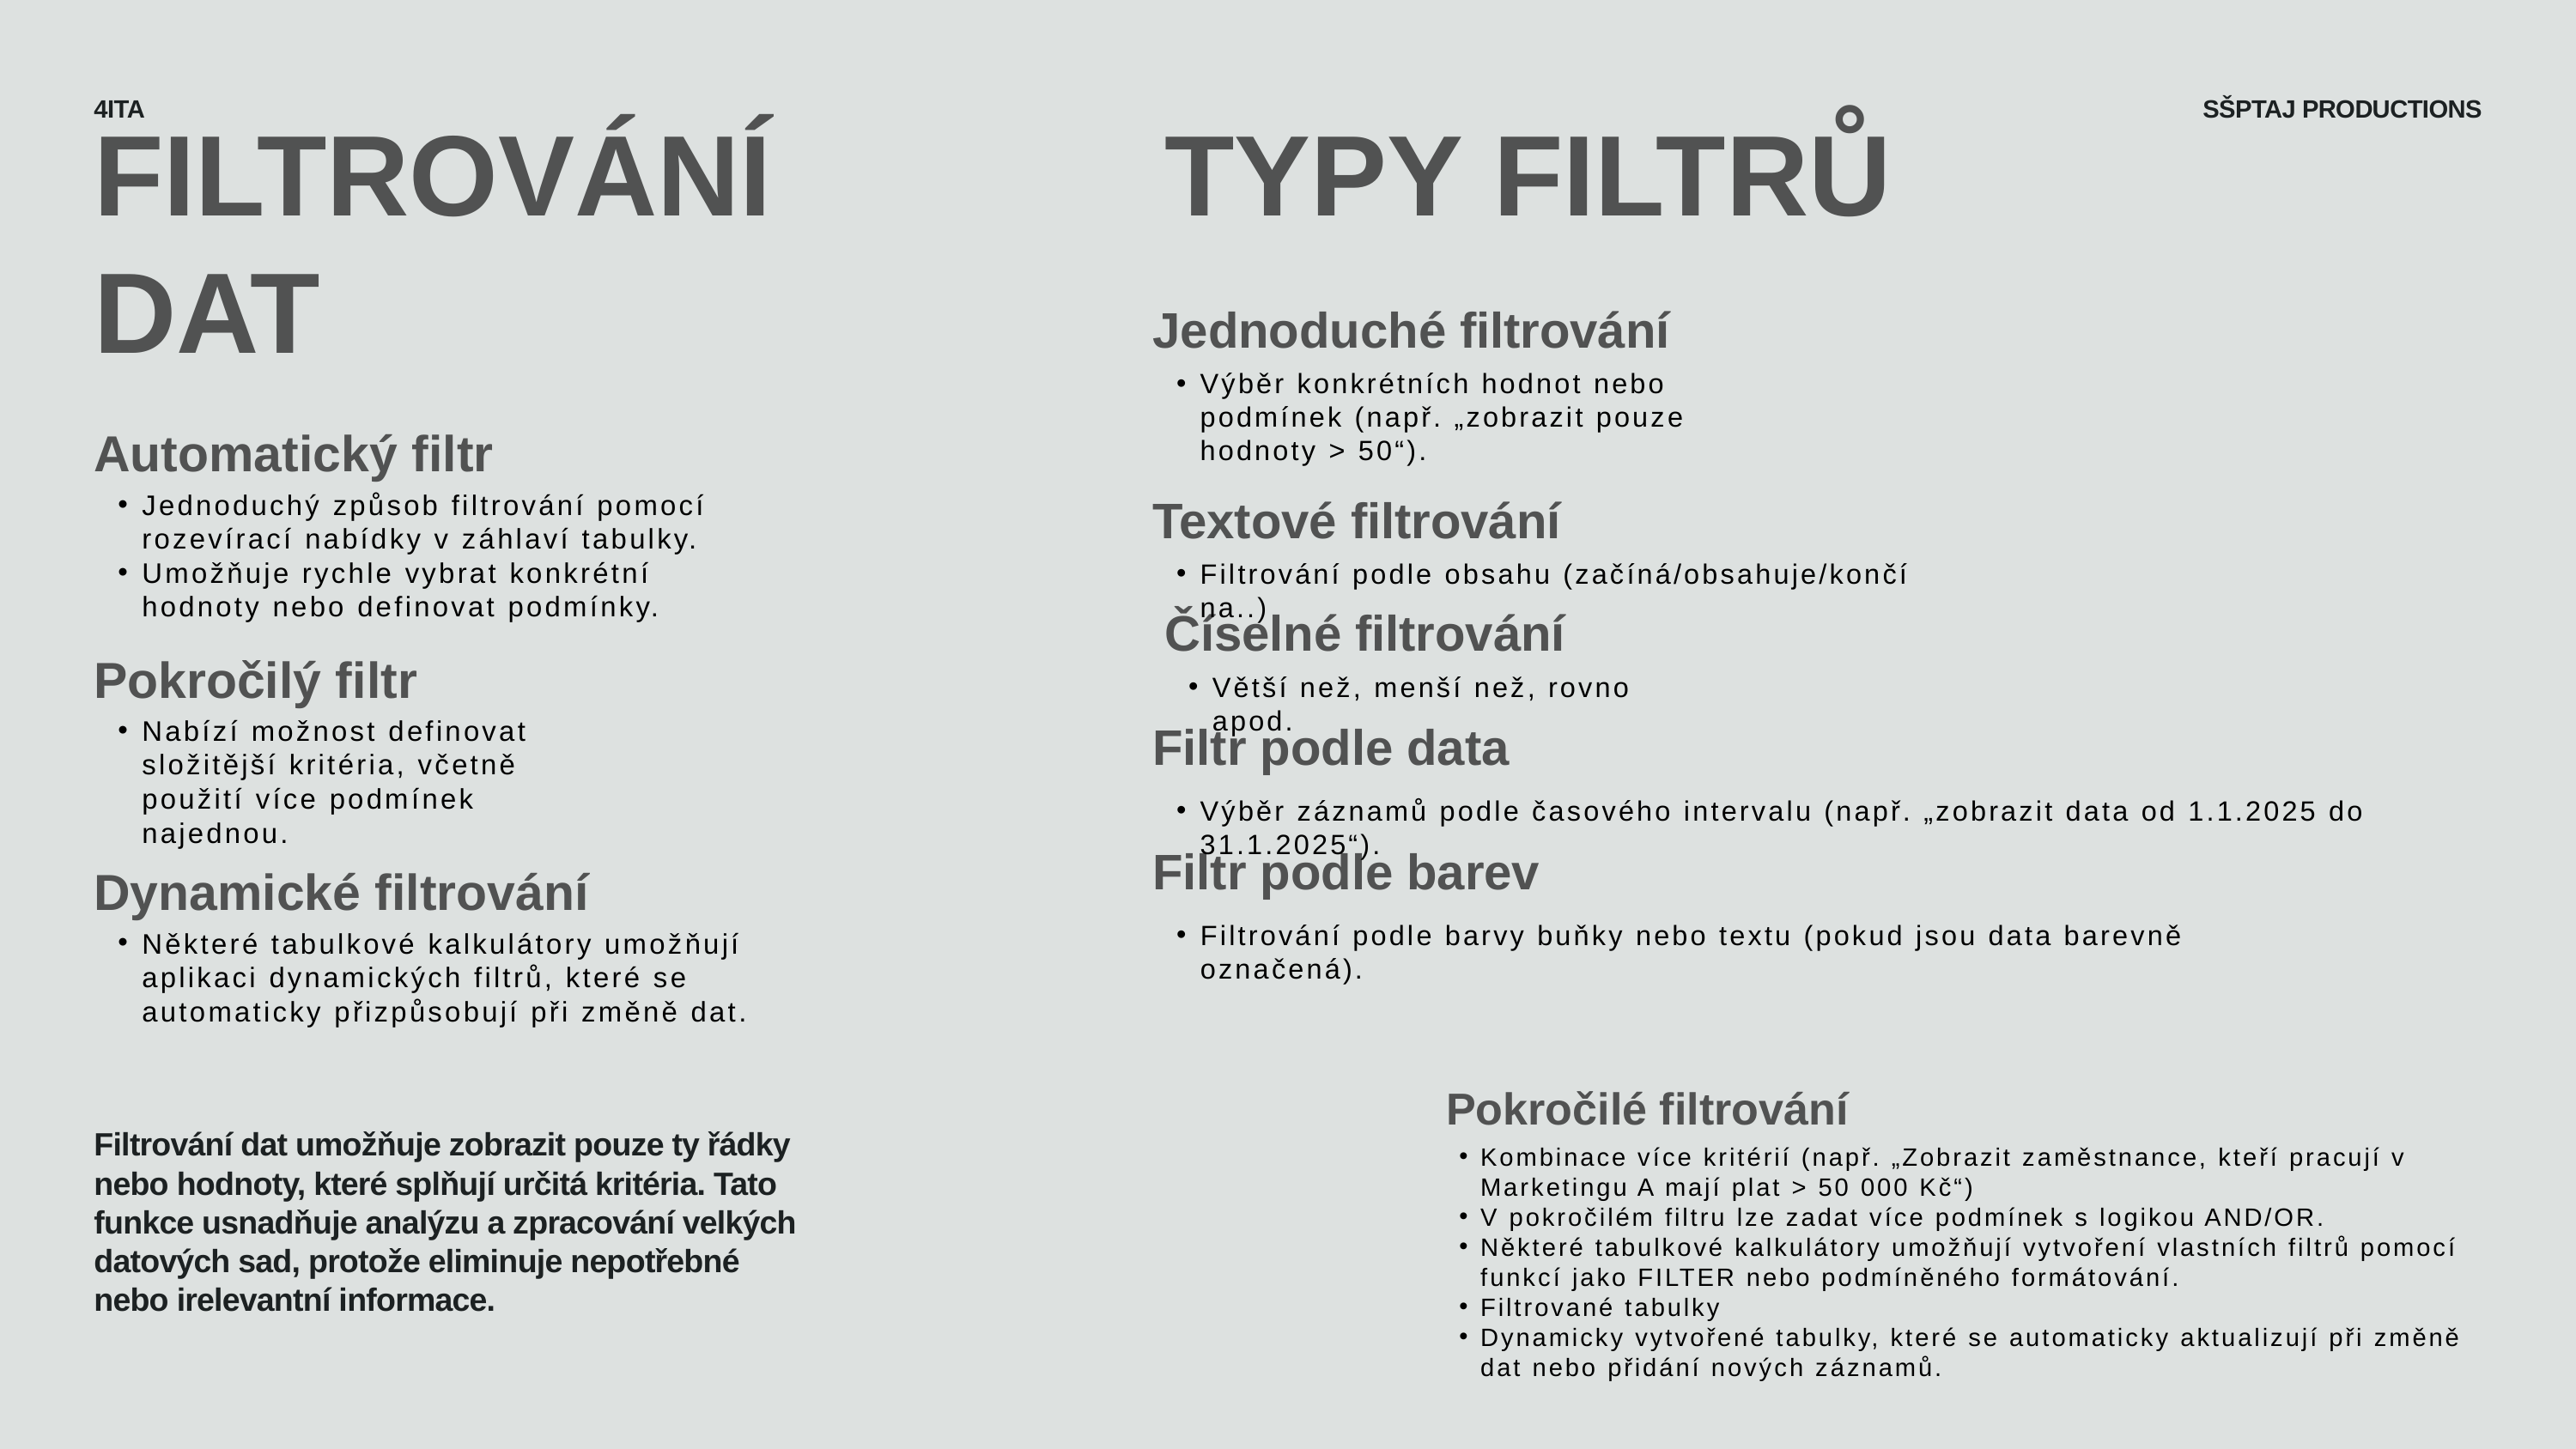

4ITA
SŠPTAJ PRODUCTIONS
FILTROVÁNÍ DAT
TYPY FILTRŮ
Jednoduché filtrování
Výběr konkrétních hodnot nebo podmínek (např. „zobrazit pouze hodnoty > 50“).
Automatický filtr
Jednoduchý způsob filtrování pomocí rozevírací nabídky v záhlaví tabulky.
Umožňuje rychle vybrat konkrétní hodnoty nebo definovat podmínky.

Textové filtrování
Filtrování podle obsahu (začíná/obsahuje/končí na..)
Číselné filtrování
Pokročilý filtr
Nabízí možnost definovat složitější kritéria, včetně použití více podmínek najednou.
Větší než, menší než, rovno apod.
Filtr podle data
Výběr záznamů podle časového intervalu (např. „zobrazit data od 1.1.2025 do 31.1.2025“).
Filtr podle barev
Dynamické filtrování
Některé tabulkové kalkulátory umožňují aplikaci dynamických filtrů, které se automaticky přizpůsobují při změně dat.

Filtrování podle barvy buňky nebo textu (pokud jsou data barevně označená).
Pokročilé filtrování
Filtrování dat umožňuje zobrazit pouze ty řádky nebo hodnoty, které splňují určitá kritéria. Tato funkce usnadňuje analýzu a zpracování velkých datových sad, protože eliminuje nepotřebné nebo irelevantní informace.
Kombinace více kritérií (např. „Zobrazit zaměstnance, kteří pracují v Marketingu A mají plat > 50 000 Kč“)
V pokročilém filtru lze zadat více podmínek s logikou AND/OR.
Některé tabulkové kalkulátory umožňují vytvoření vlastních filtrů pomocí funkcí jako FILTER nebo podmíněného formátování.
Filtrované tabulky
Dynamicky vytvořené tabulky, které se automaticky aktualizují při změně dat nebo přidání nových záznamů.